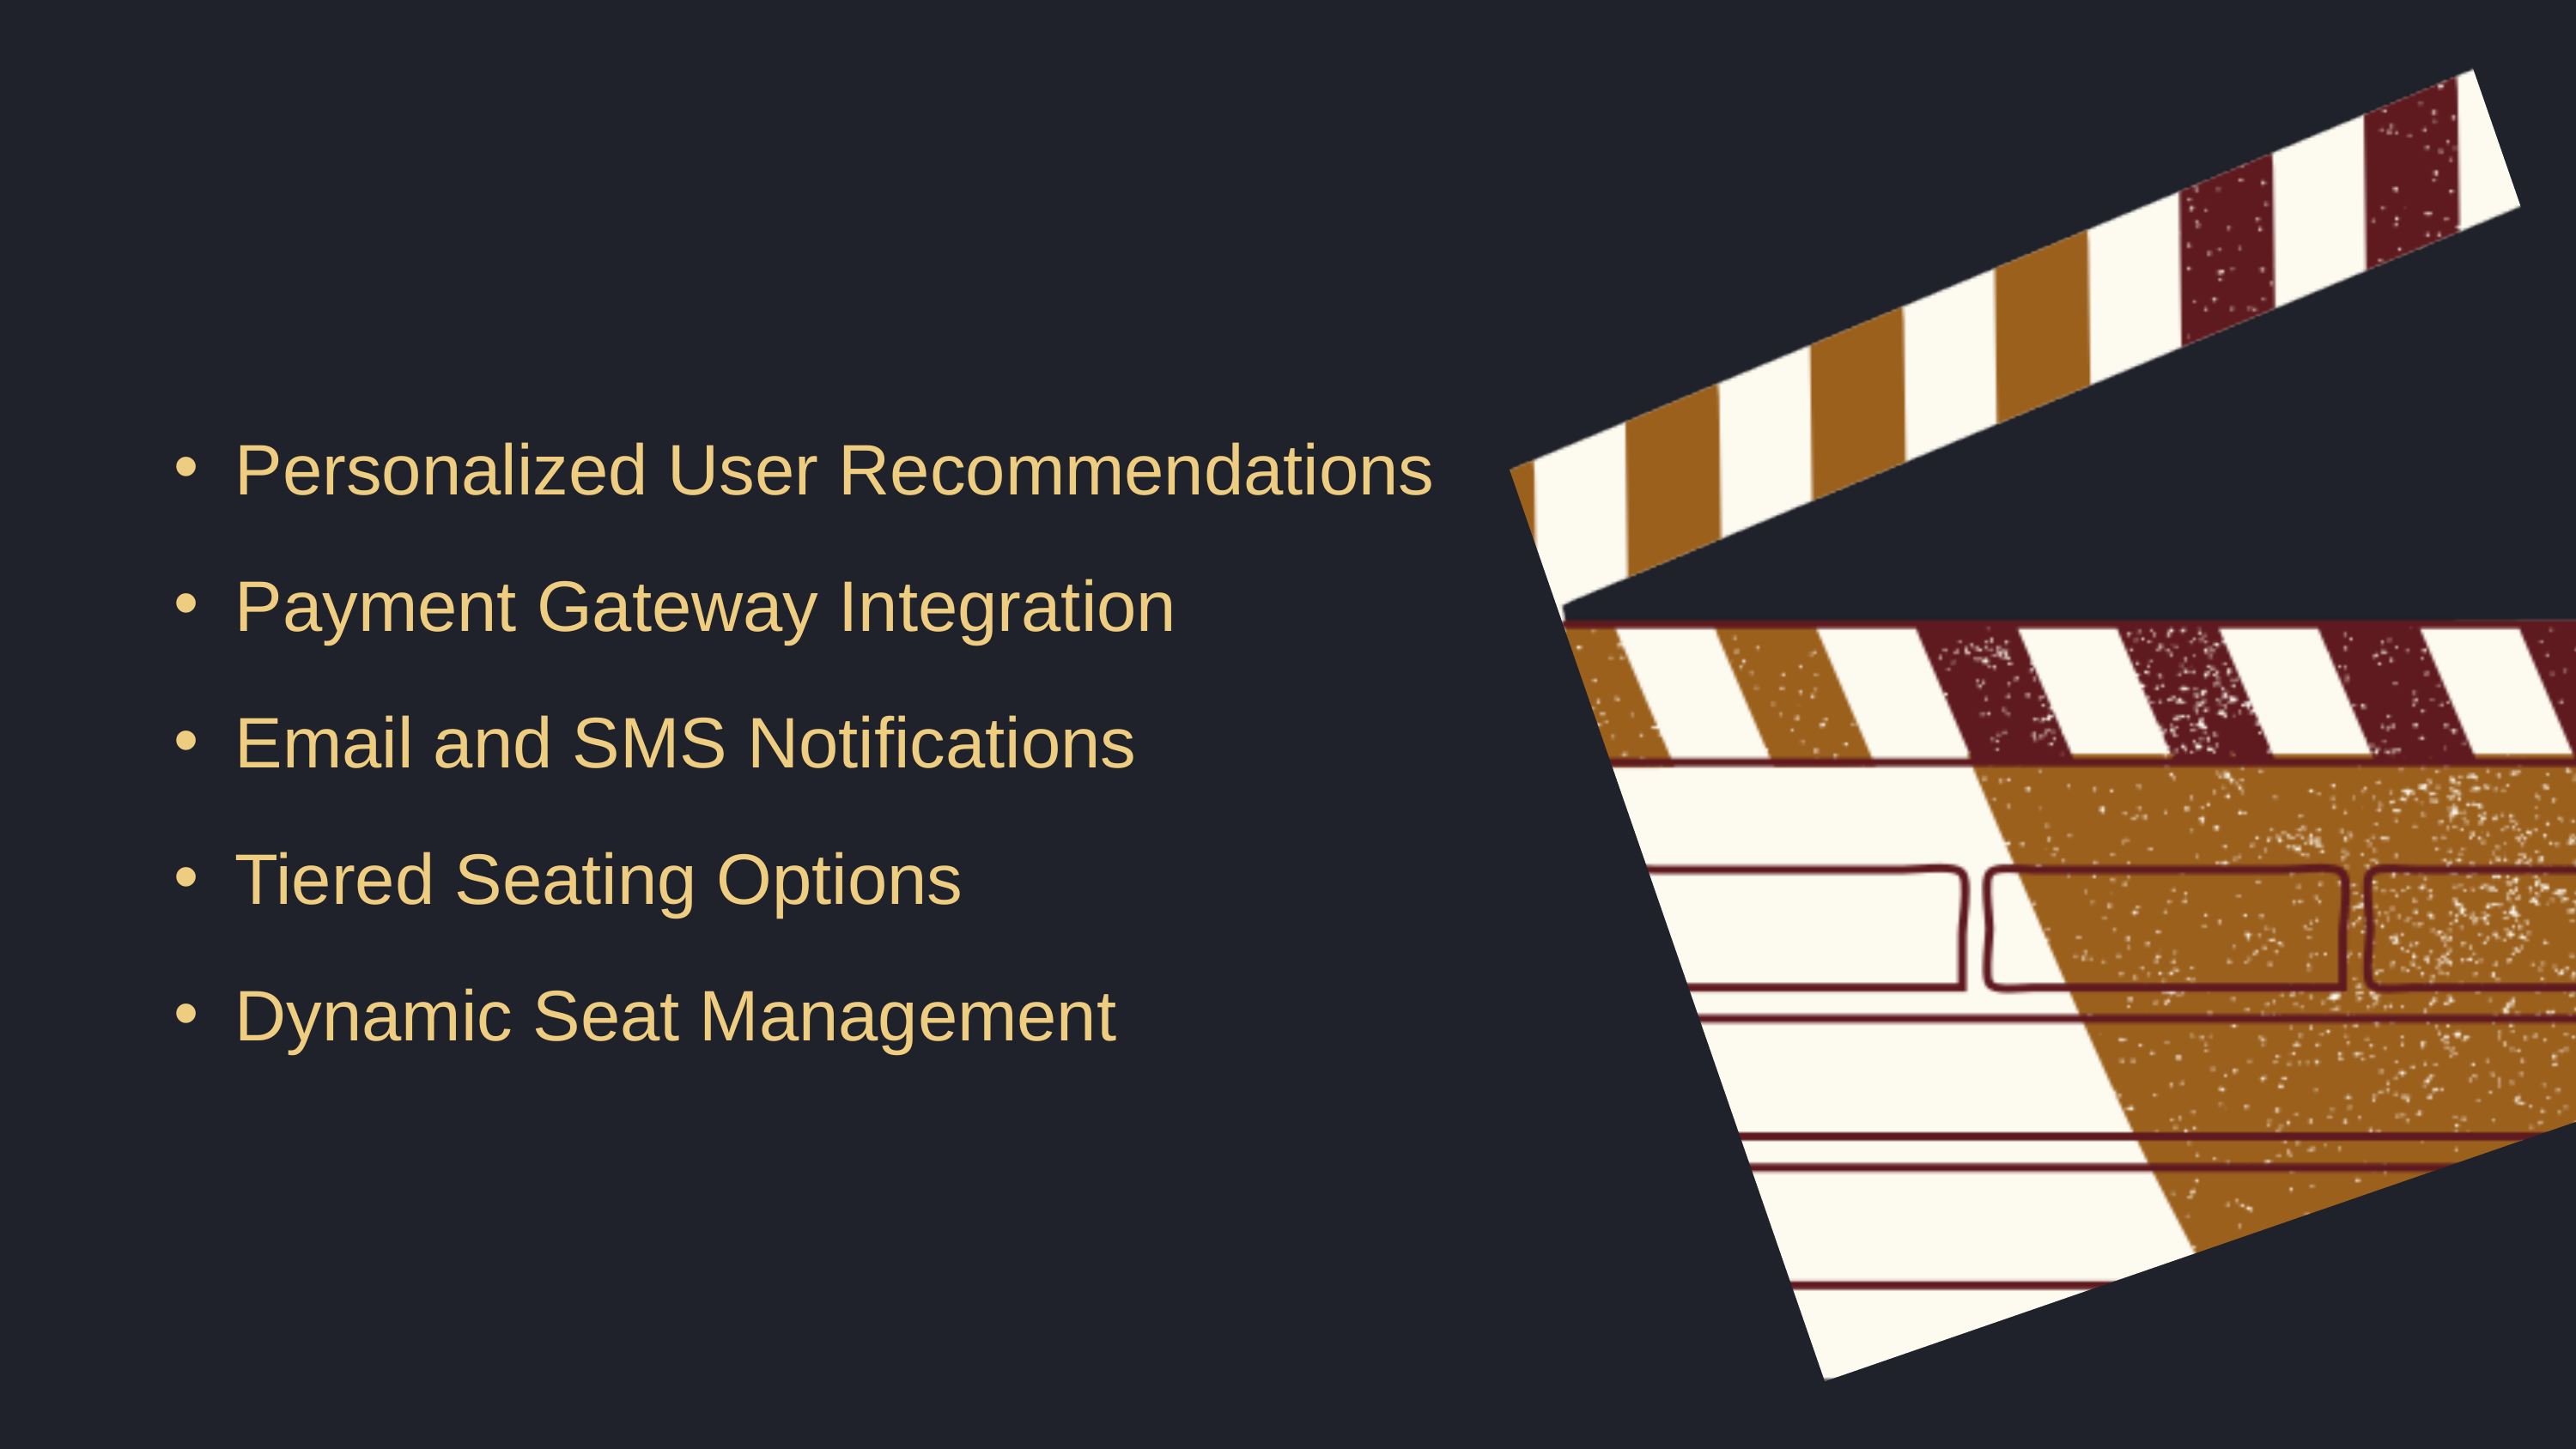

Personalized User Recommendations
Payment Gateway Integration
Email and SMS Notifications
Tiered Seating Options
Dynamic Seat Management